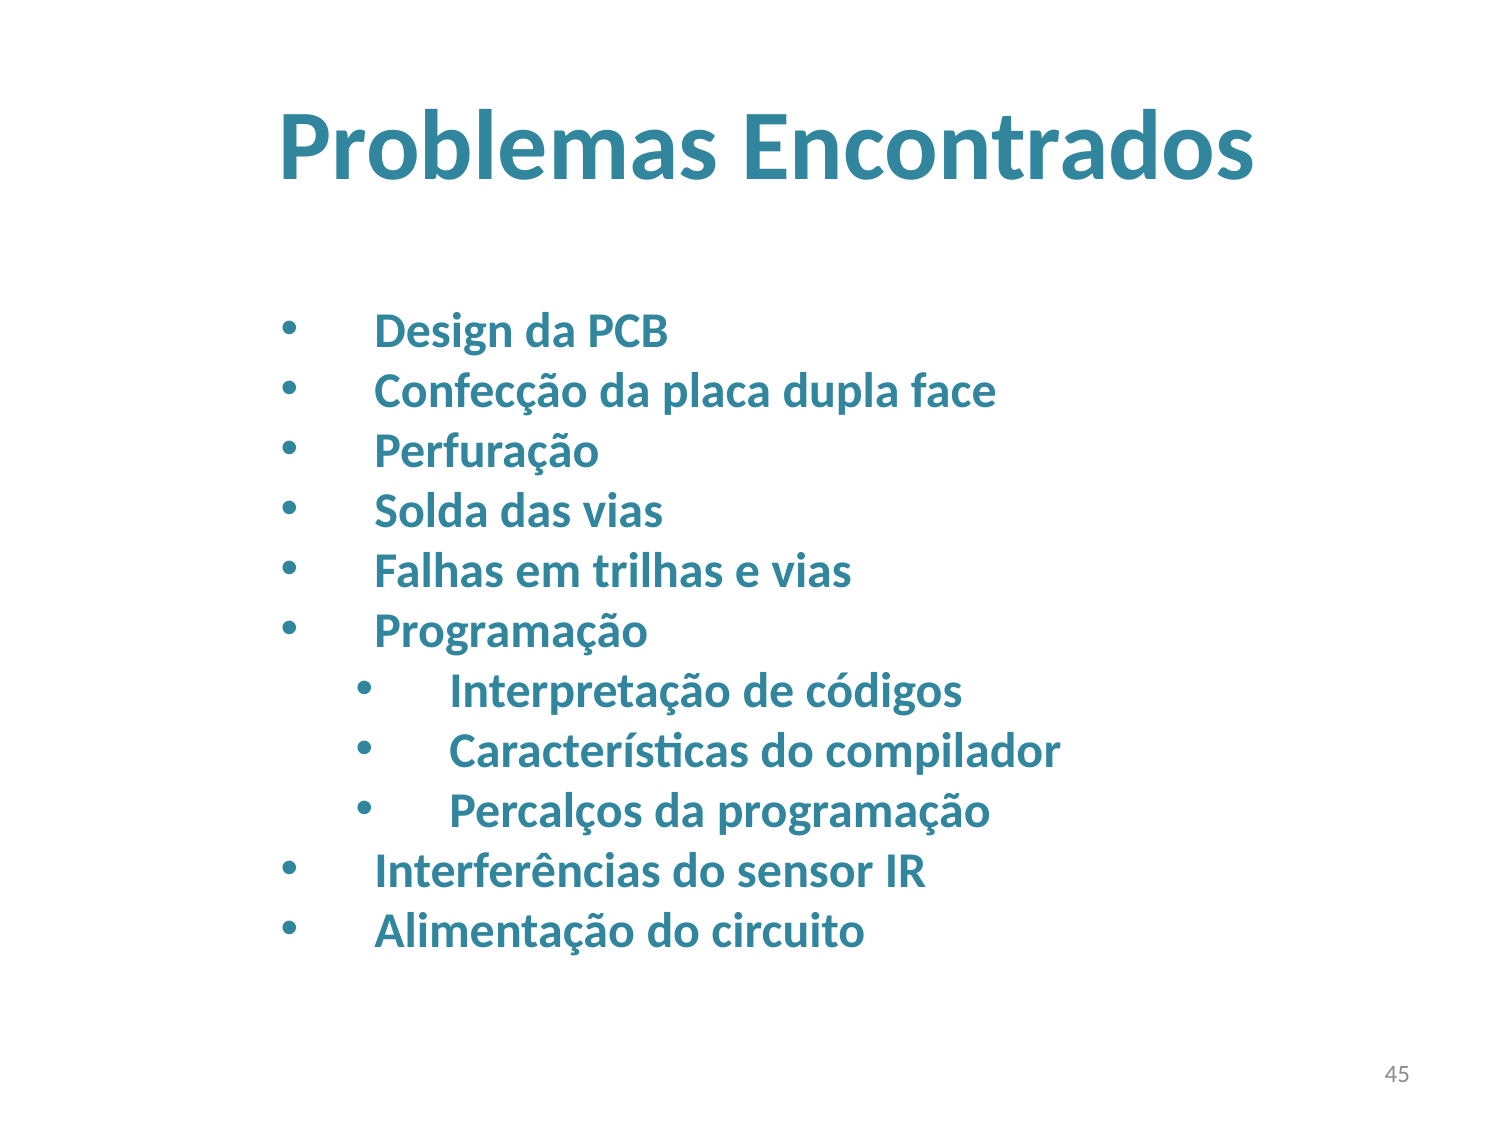

Problemas Encontrados
Design da PCB
Confecção da placa dupla face
Perfuração
Solda das vias
Falhas em trilhas e vias
Programação
Interpretação de códigos
Características do compilador
Percalços da programação
Interferências do sensor IR
Alimentação do circuito
45